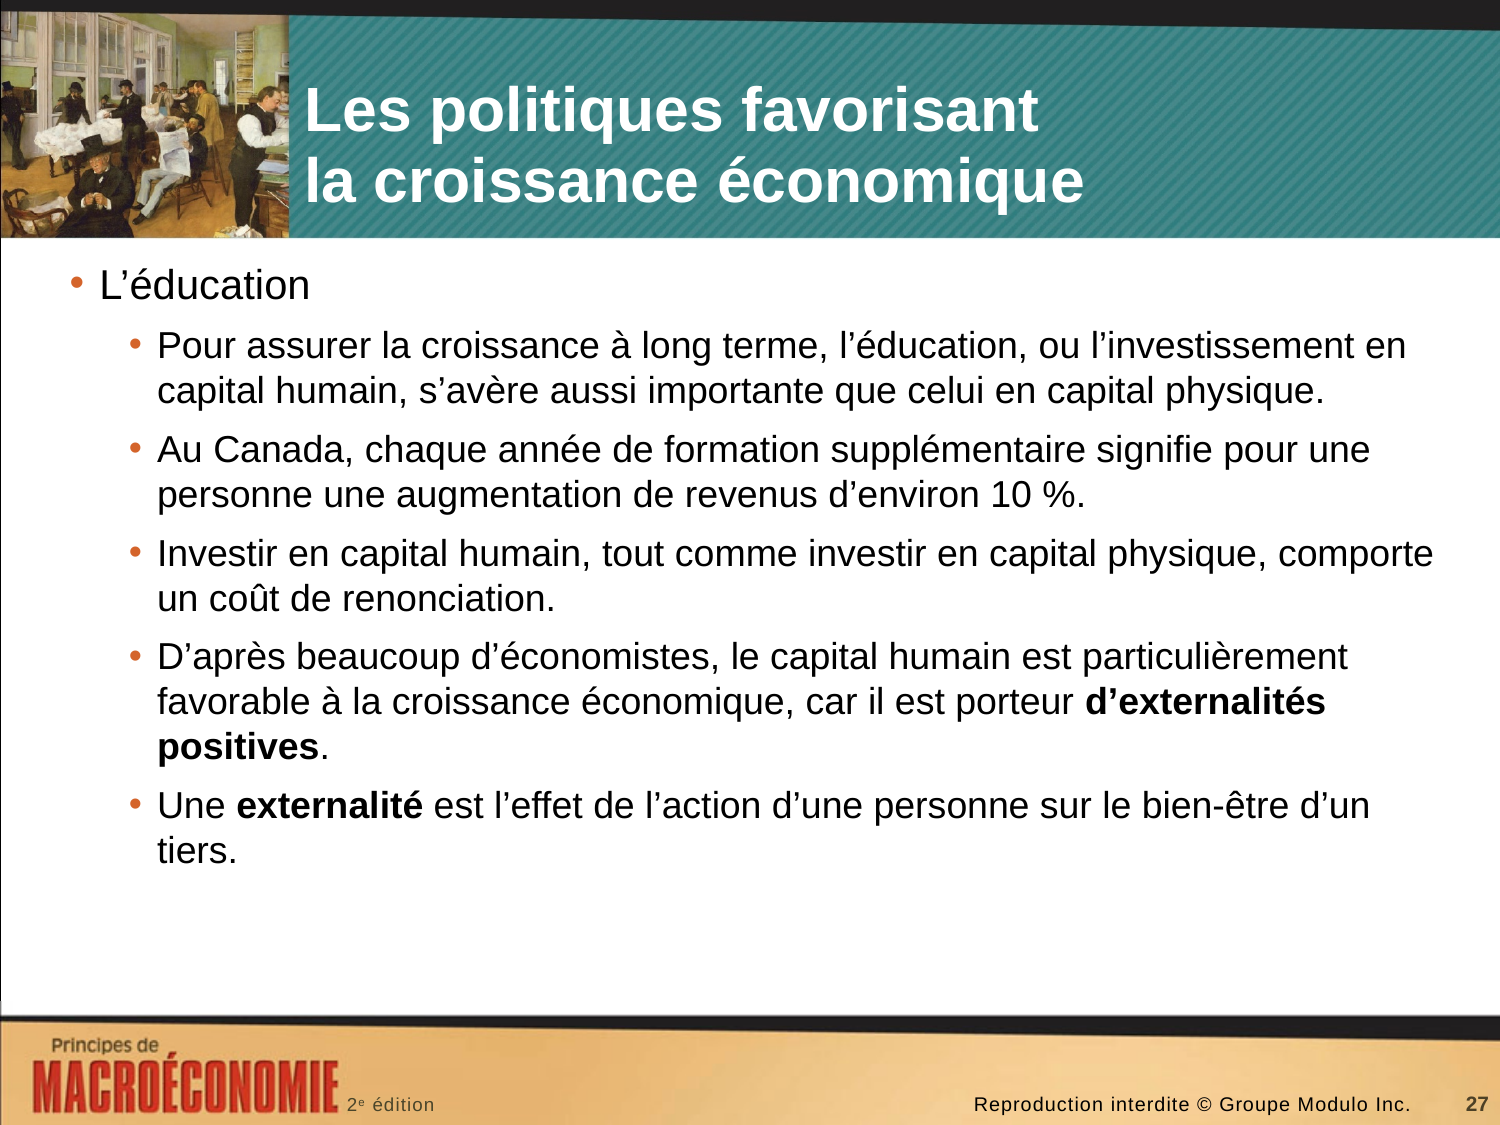

# Les politiques favorisant la croissance économique
L’éducation
Pour assurer la croissance à long terme, l’éducation, ou l’investissement en capital humain, s’avère aussi importante que celui en capital physique.
Au Canada, chaque année de formation supplémentaire signifie pour une personne une augmentation de revenus d’environ 10 %.
Investir en capital humain, tout comme investir en capital physique, comporte un coût de renonciation.
D’après beaucoup d’économistes, le capital humain est particulièrement favorable à la croissance économique, car il est porteur d’externalités positives.
Une externalité est l’effet de l’action d’une personne sur le bien-être d’un tiers.
27